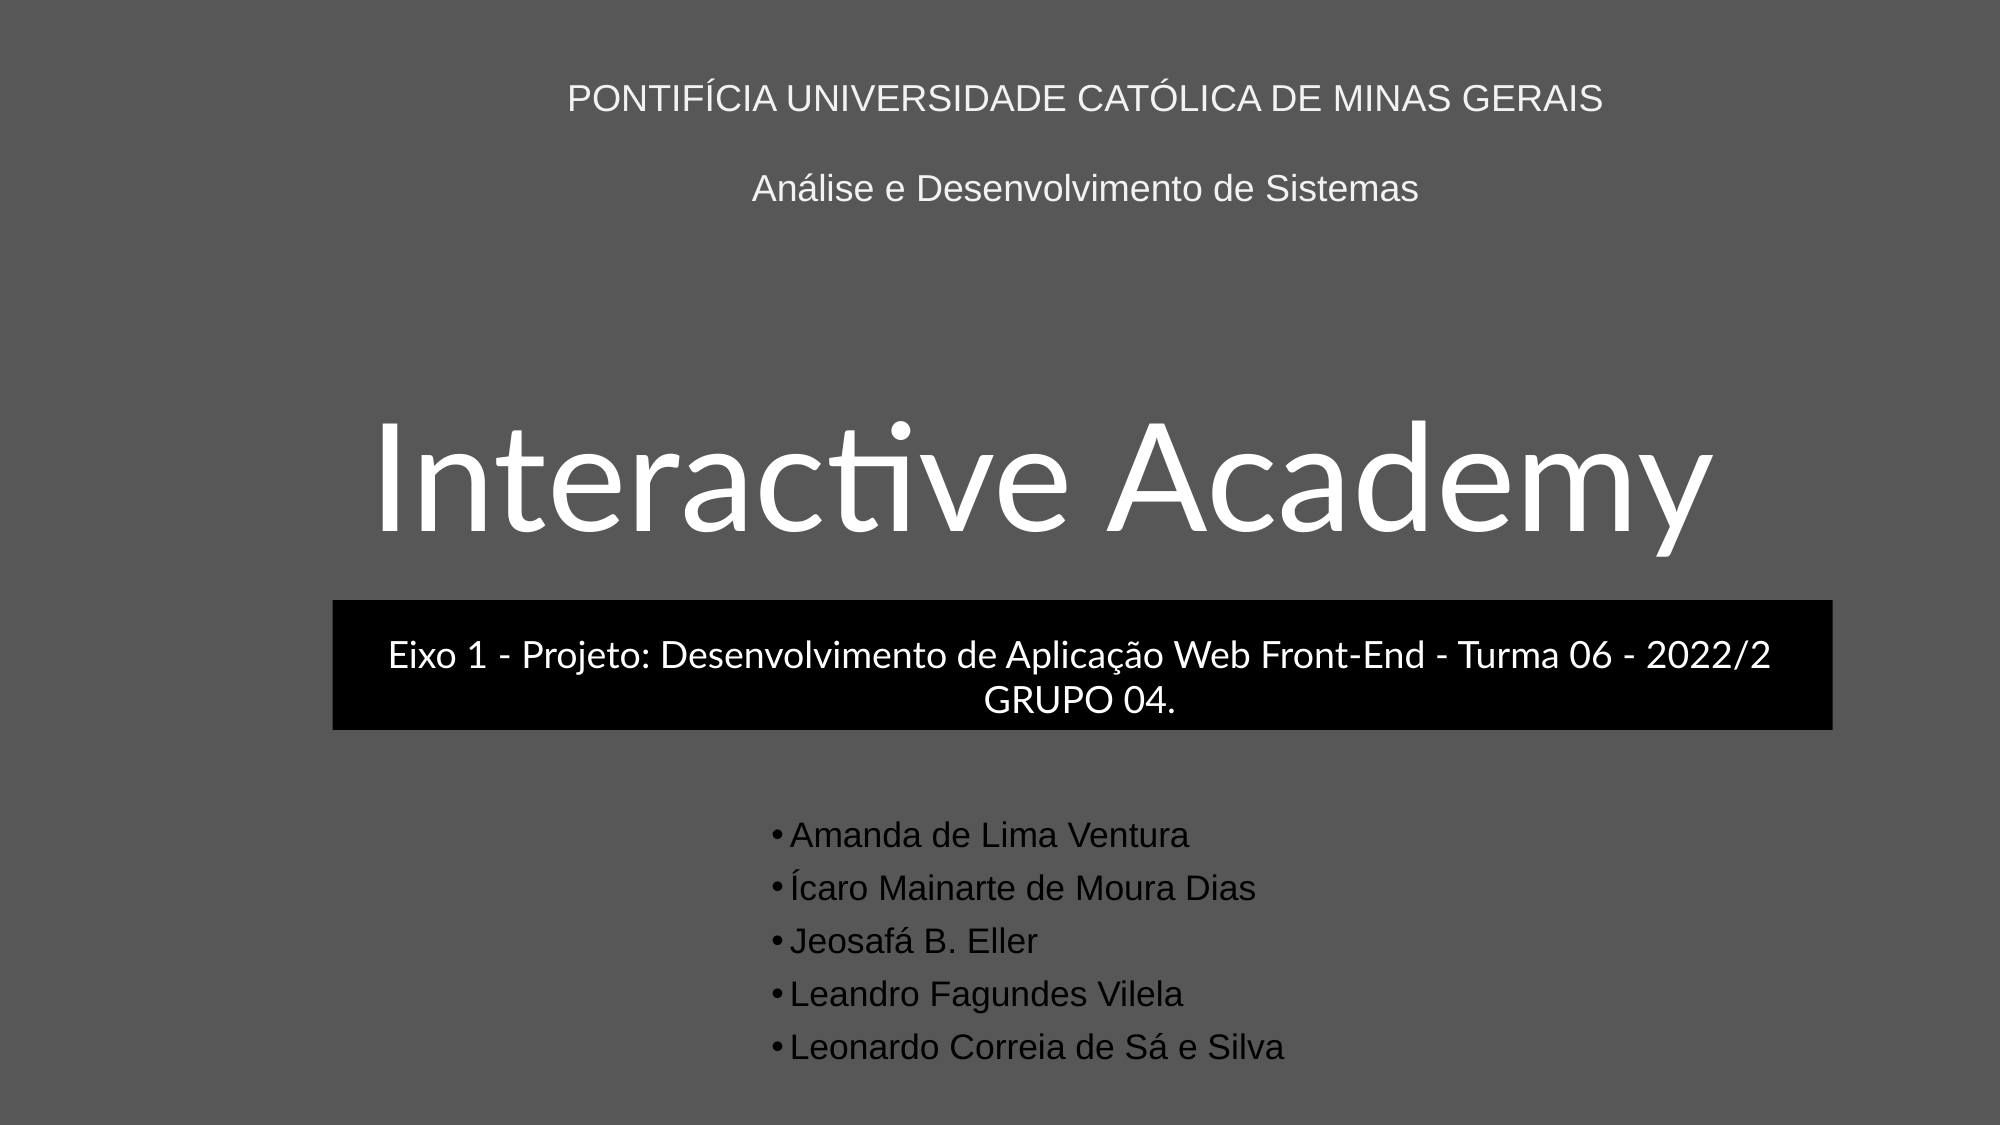

PONTIFÍCIA UNIVERSIDADE CATÓLICA DE MINAS GERAIS

Análise e Desenvolvimento de Sistemas

# Interactive Academy

Eixo 1 - Projeto: Desenvolvimento de Aplicação Web Front-End - Turma 06 - 2022/2 GRUPO 04.
 Amanda de Lima Ventura
 Ícaro Mainarte de Moura Dias
 Jeosafá B. Eller
 Leandro Fagundes Vilela
 Leonardo Correia de Sá e Silva